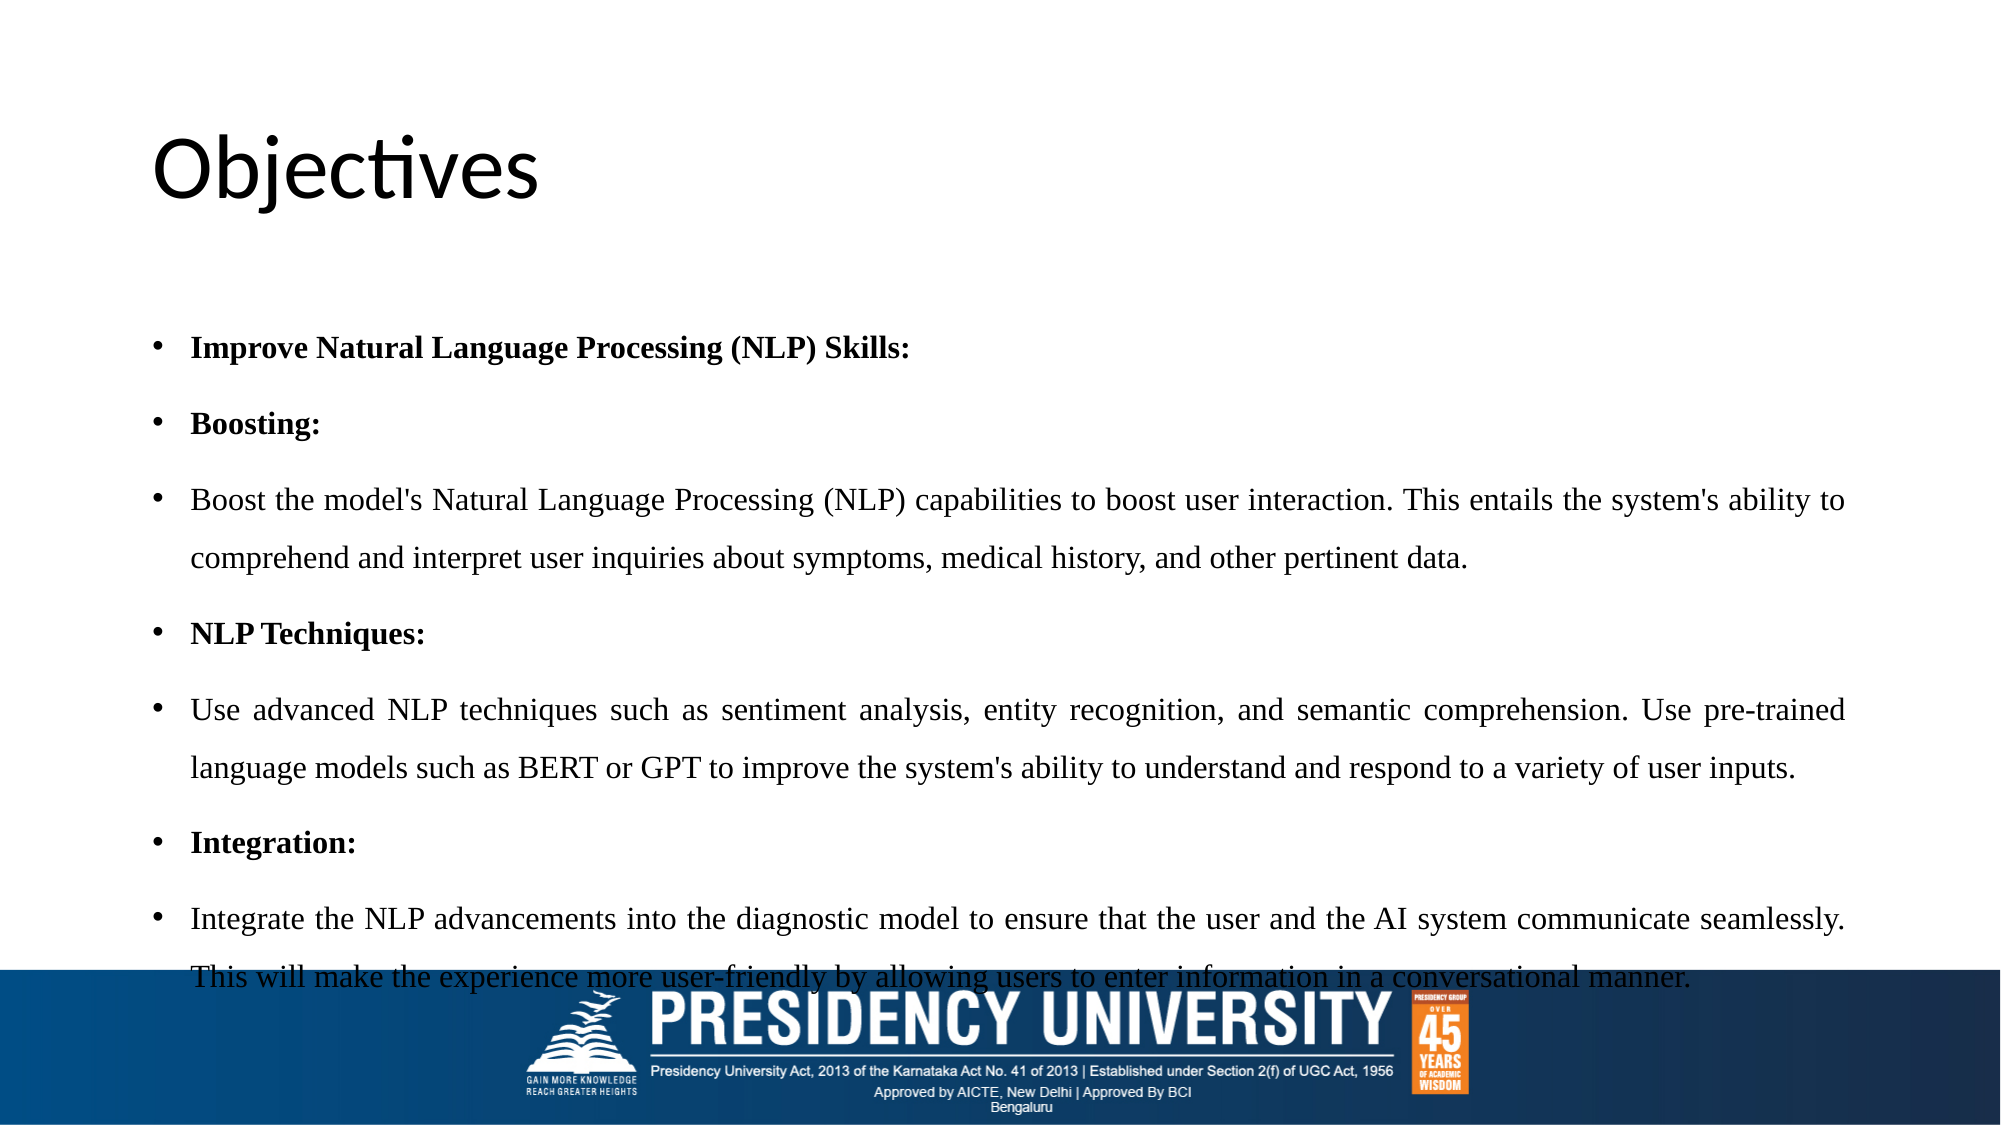

# Objectives
Improve Natural Language Processing (NLP) Skills:
Boosting:
Boost the model's Natural Language Processing (NLP) capabilities to boost user interaction. This entails the system's ability to comprehend and interpret user inquiries about symptoms, medical history, and other pertinent data.
NLP Techniques:
Use advanced NLP techniques such as sentiment analysis, entity recognition, and semantic comprehension. Use pre-trained language models such as BERT or GPT to improve the system's ability to understand and respond to a variety of user inputs.
Integration:
Integrate the NLP advancements into the diagnostic model to ensure that the user and the AI system communicate seamlessly. This will make the experience more user-friendly by allowing users to enter information in a conversational manner.